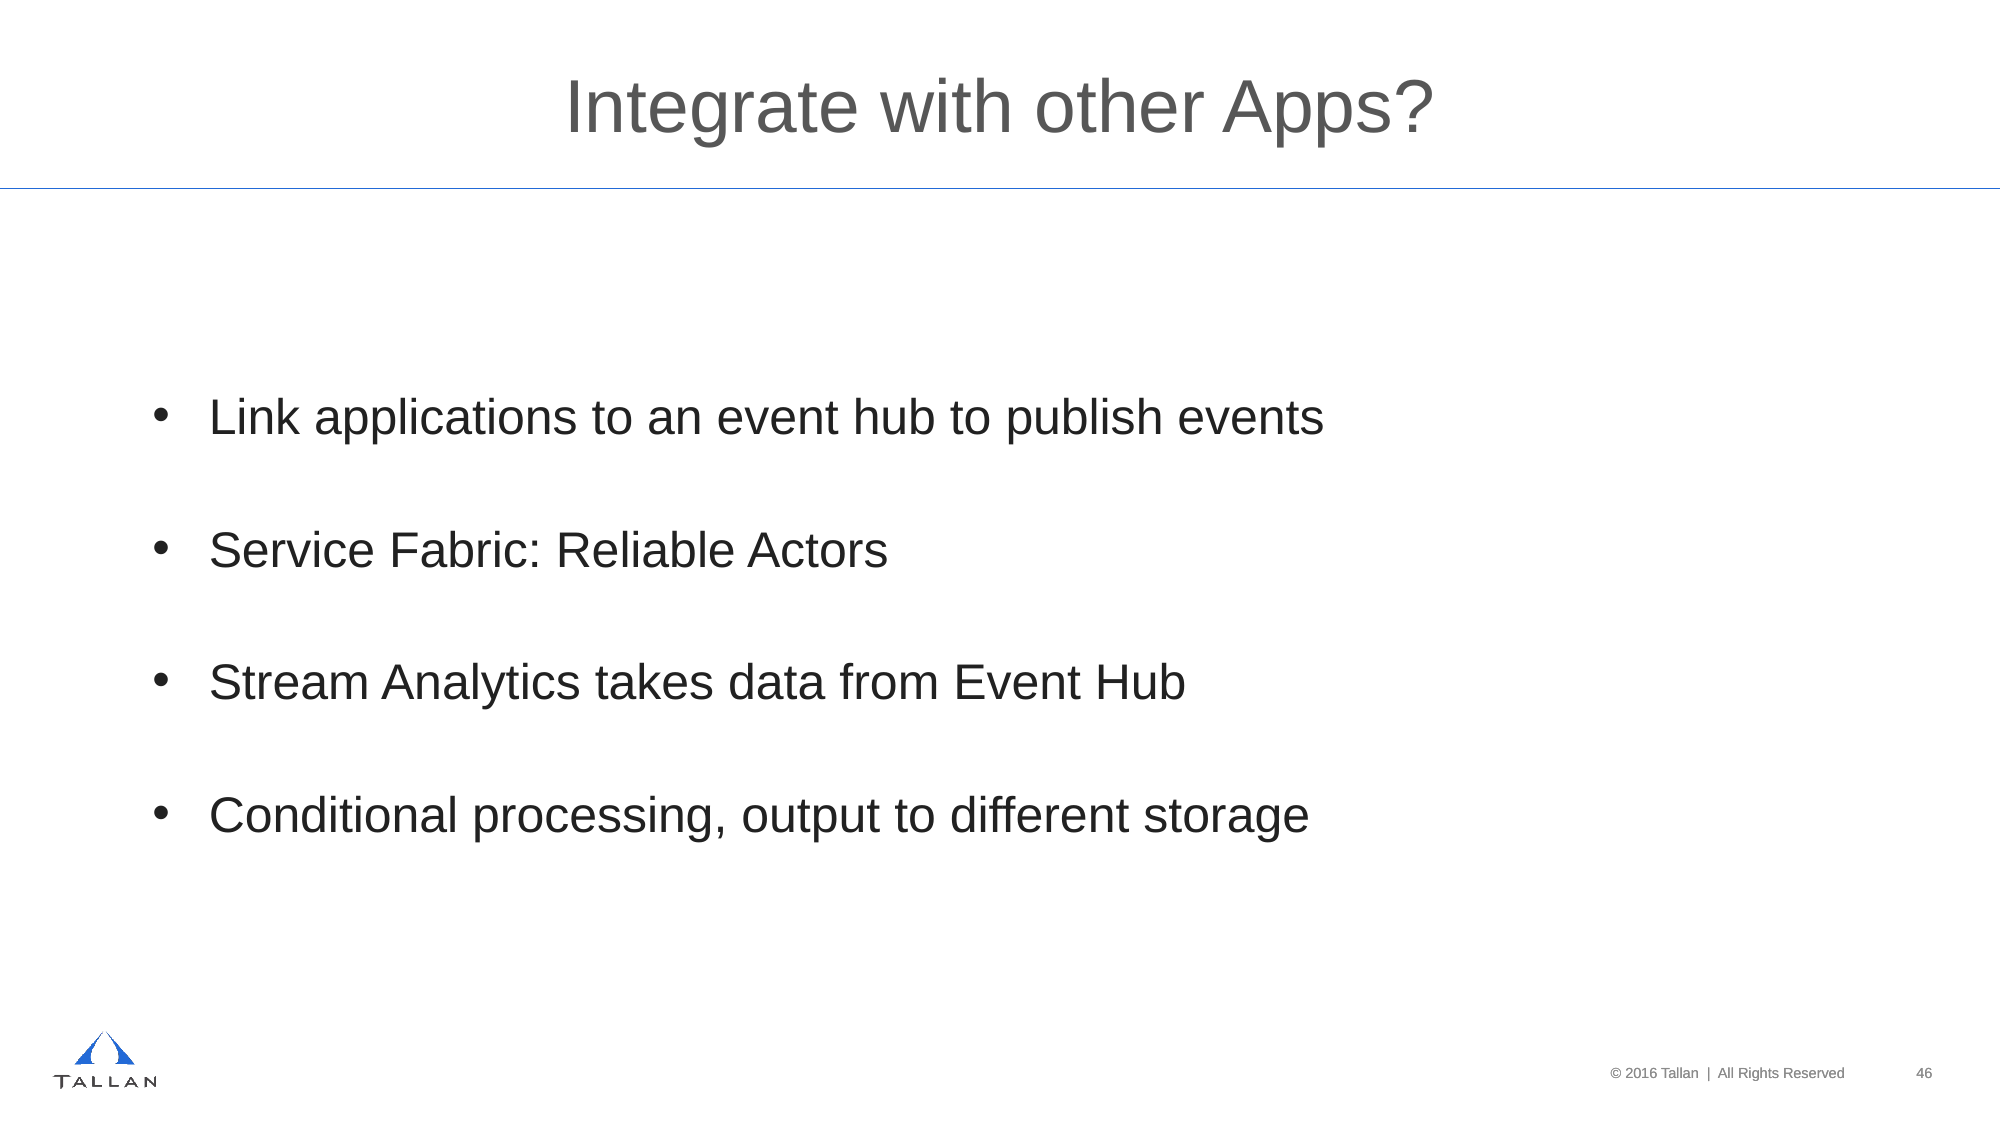

# Integrate with other Apps?
Link applications to an event hub to publish events
Service Fabric: Reliable Actors
Stream Analytics takes data from Event Hub
Conditional processing, output to different storage